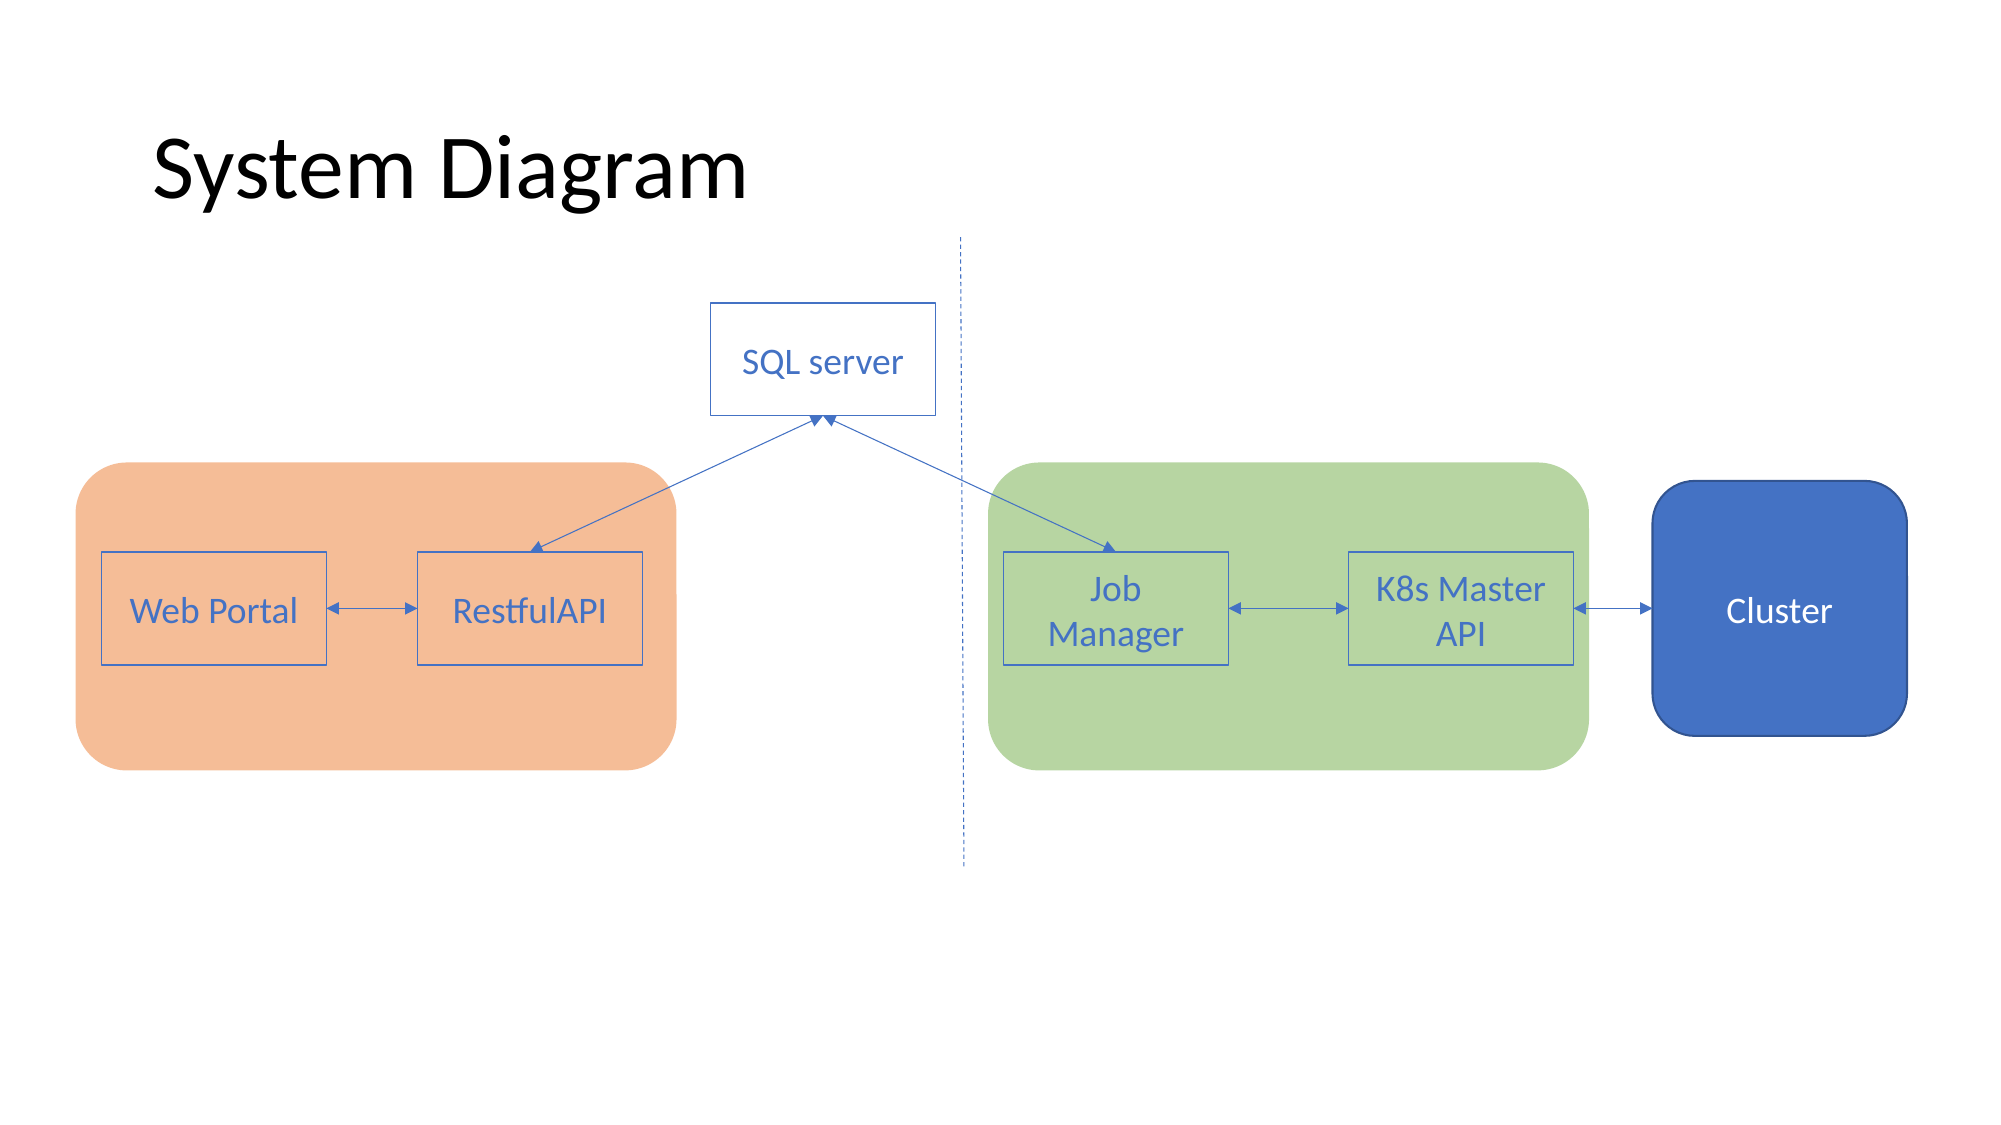

# System Diagram
SQL server

Cluster
Web Portal
RestfulAPI
Job Manager
K8s Master API